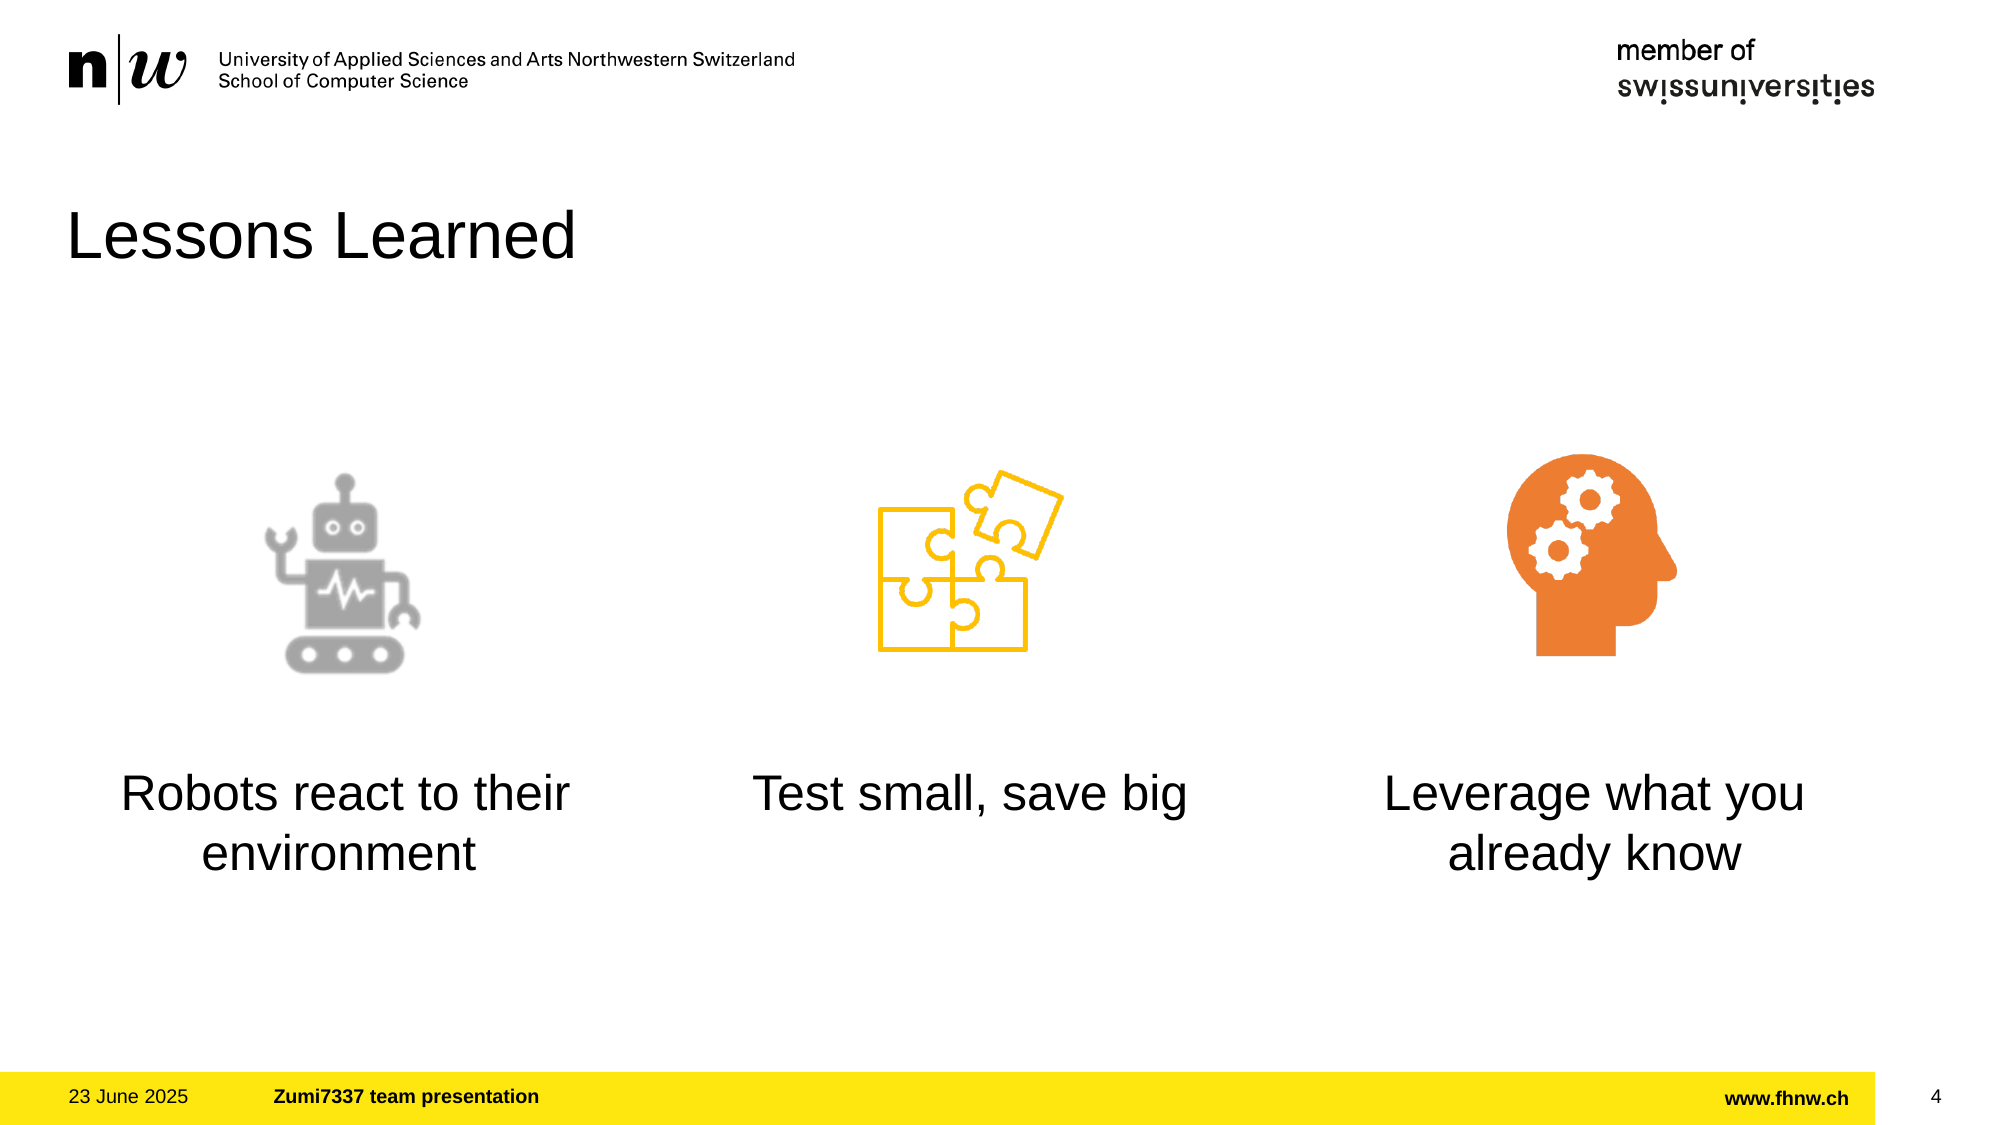

# Lessons Learned
Robots react to their environment
Test small, save big
Leverage what you already know
23 June 2025
Zumi7337 team presentation
4